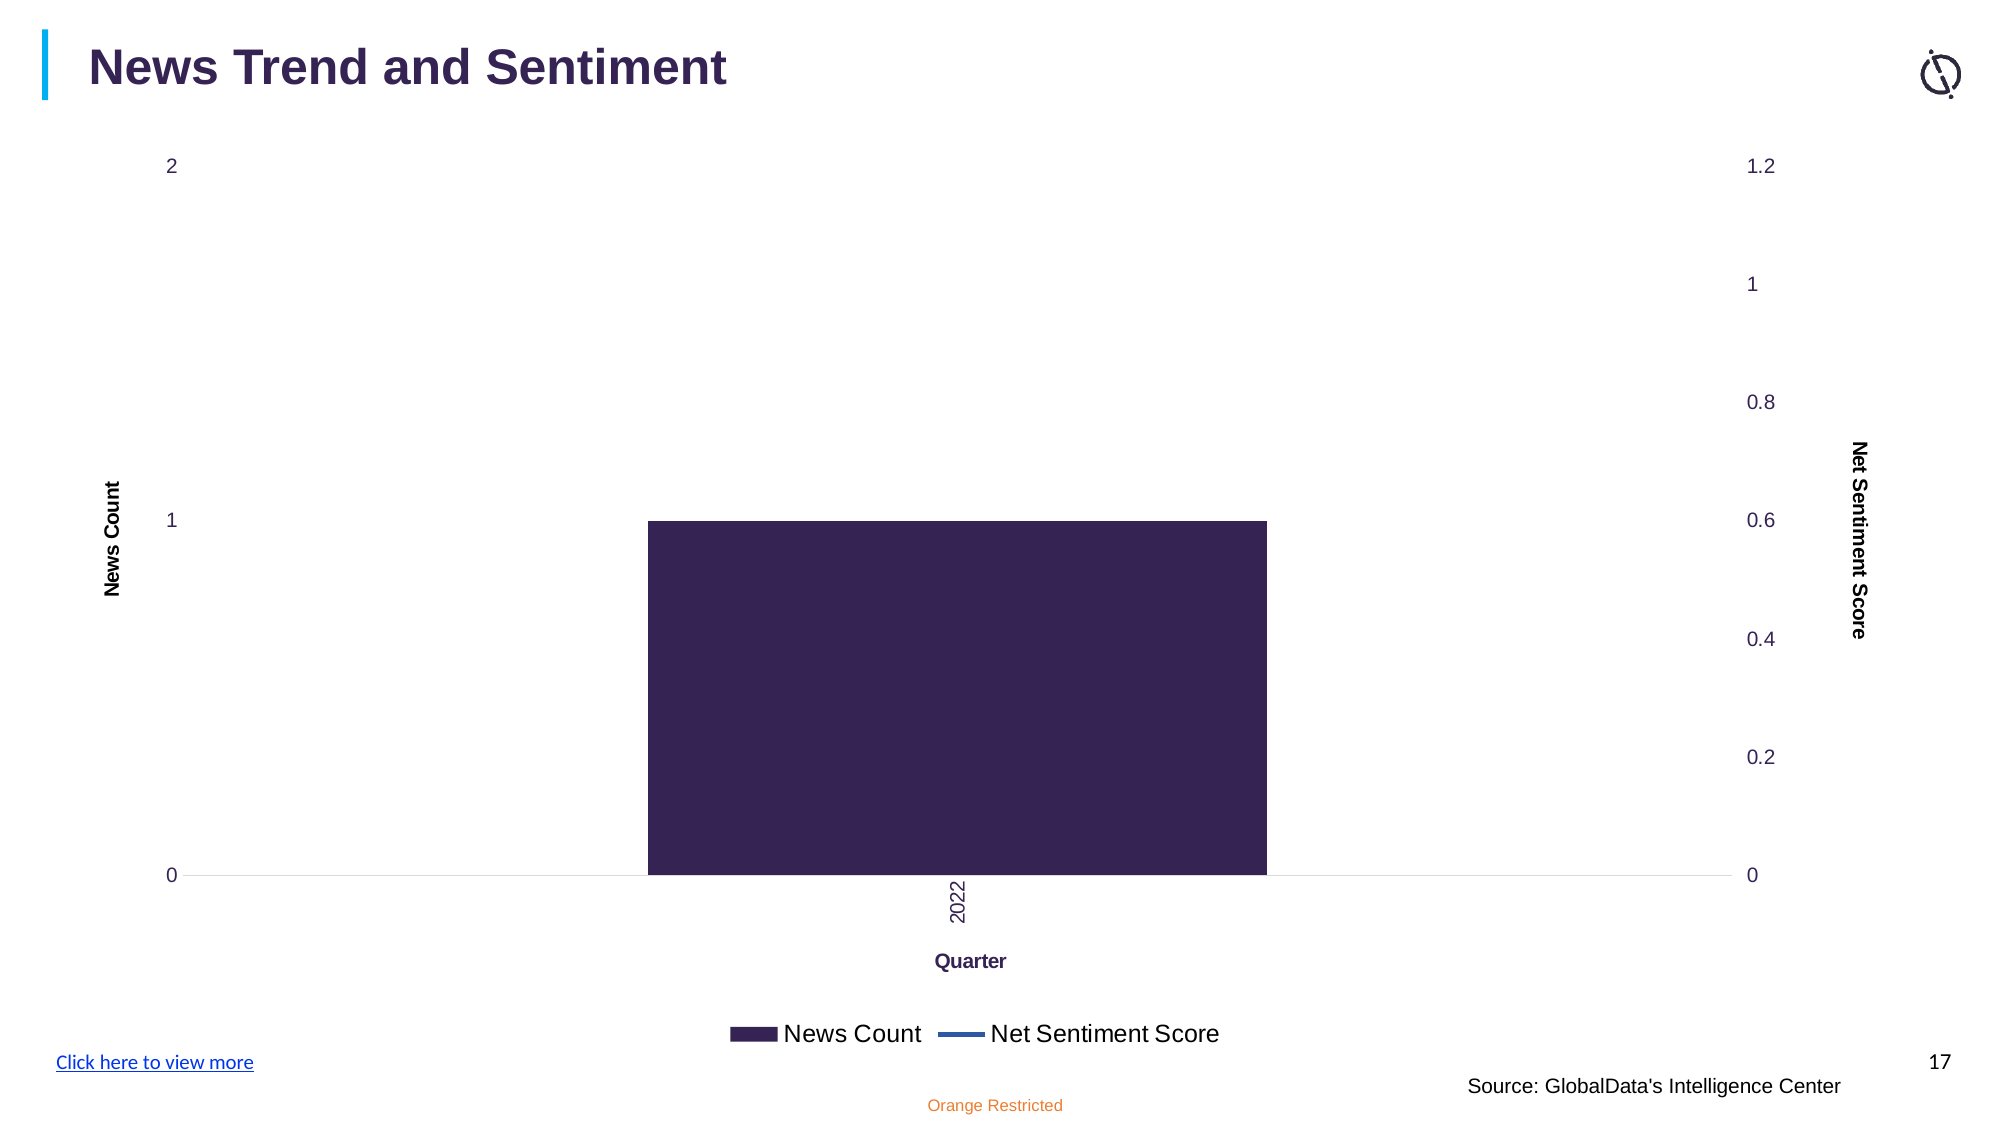

News Trend and Sentiment

### Chart

| Category | News Count | Net Sentiment Score |
|---|---|---|
| 2022 | 1.0 | 1.0 |
Click here to view more